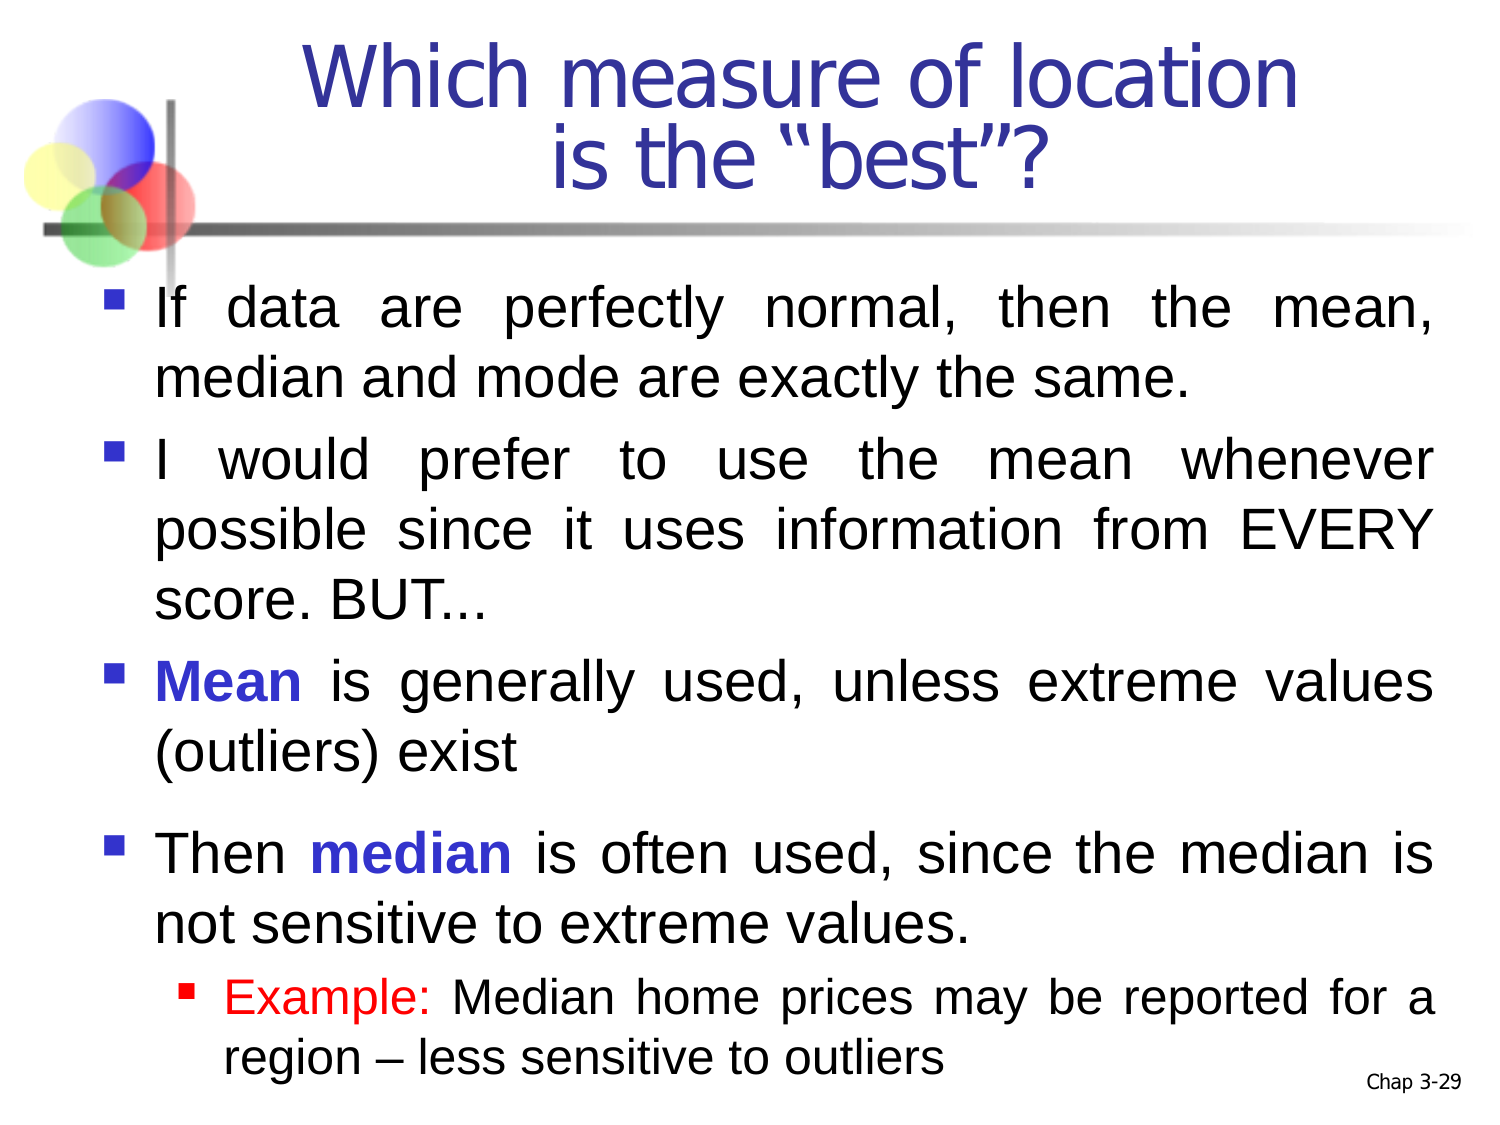

# Which measure of location is the “best”?
If data are perfectly normal, then the mean, median and mode are exactly the same.
I would prefer to use the mean whenever possible since it uses information from EVERY score. BUT...
Mean is generally used, unless extreme values (outliers) exist
Then median is often used, since the median is not sensitive to extreme values.
Example: Median home prices may be reported for a region – less sensitive to outliers
Chap 3-29